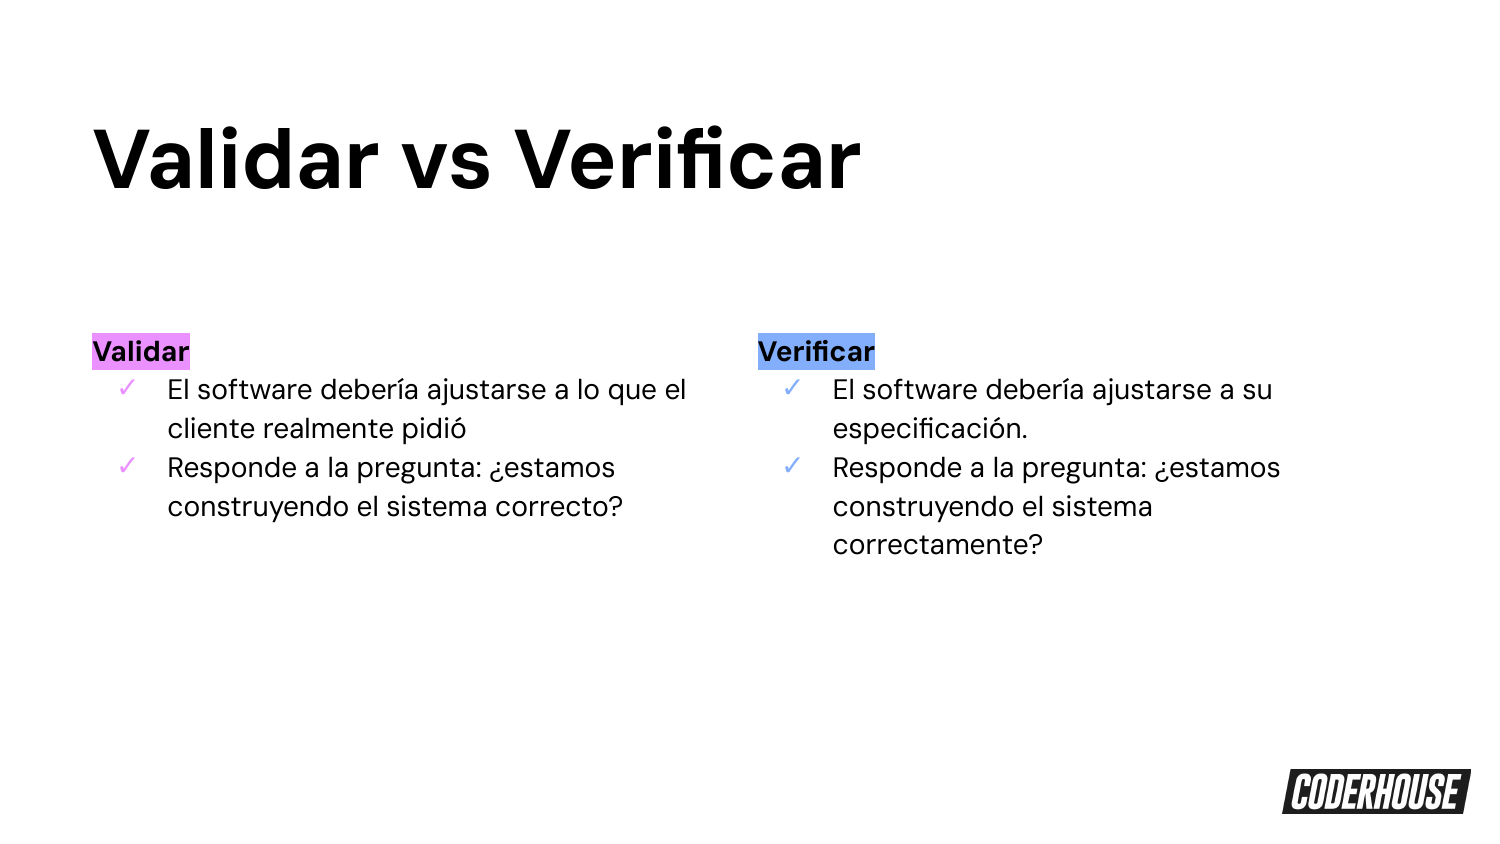

Validar vs Verificar
Validar
El software debería ajustarse a lo que el cliente realmente pidió
Responde a la pregunta: ¿estamos construyendo el sistema correcto?
Verificar
El software debería ajustarse a su especificación.
Responde a la pregunta: ¿estamos construyendo el sistema correctamente?